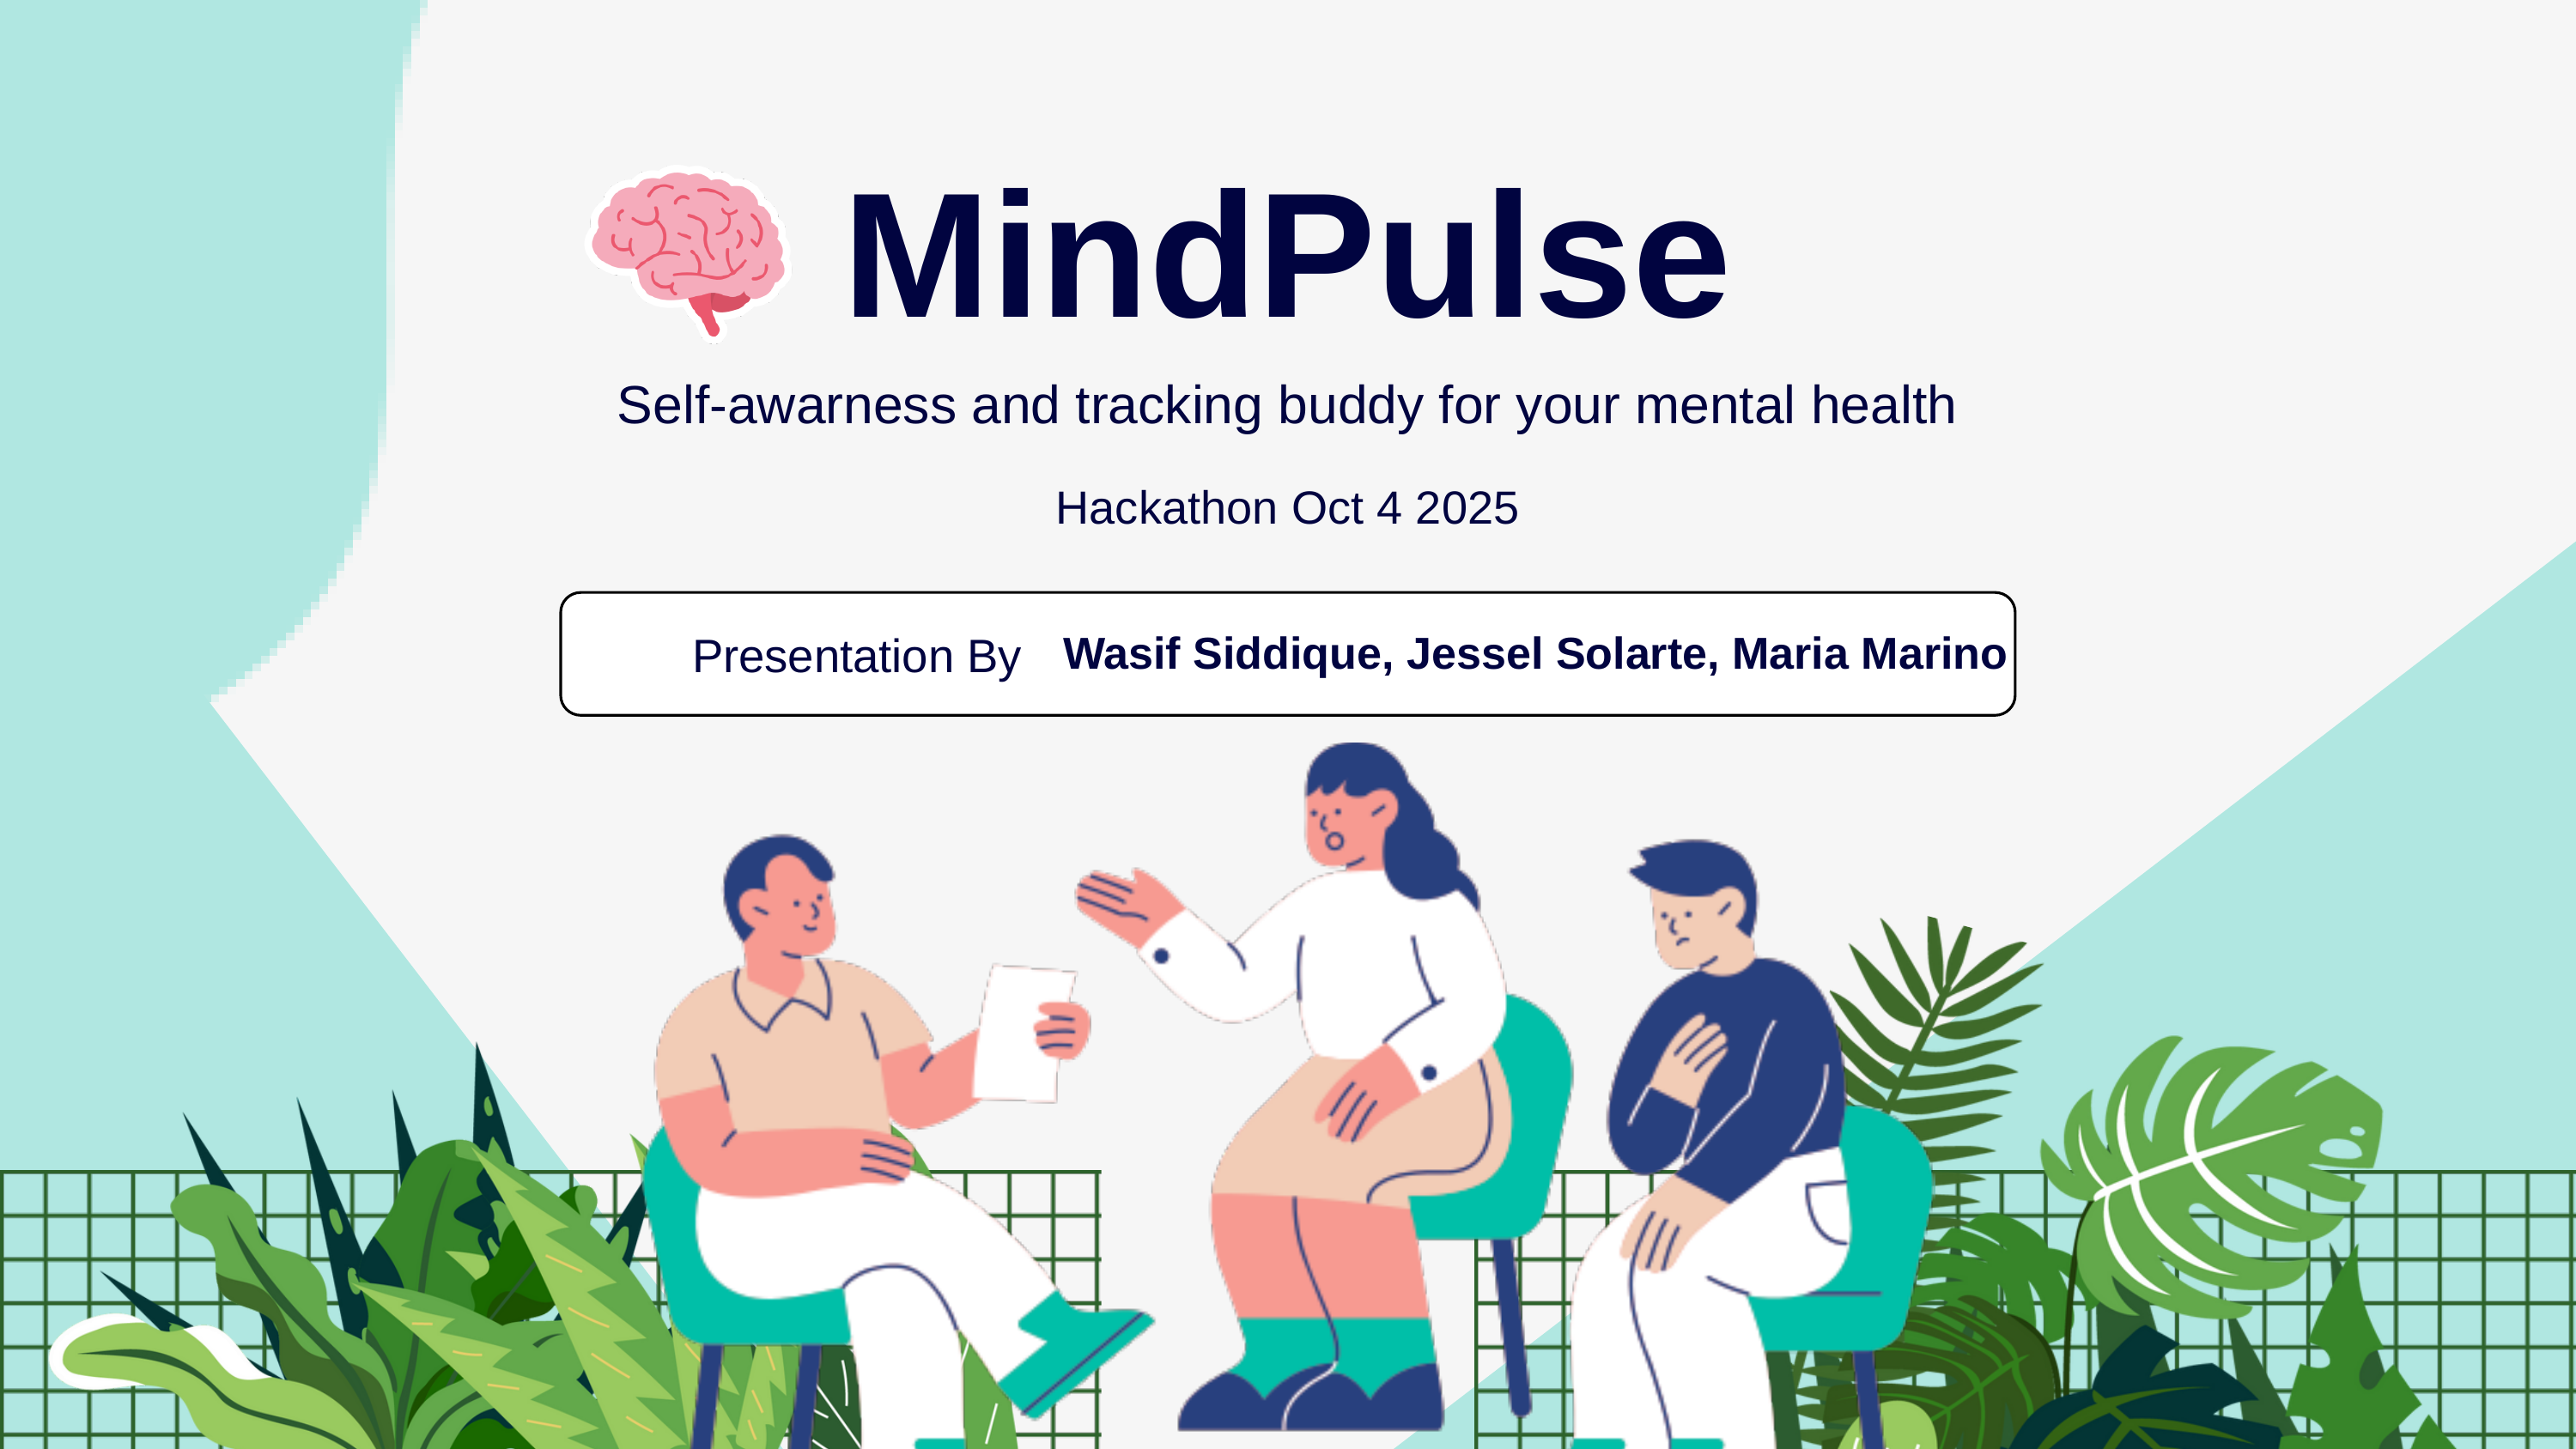

MindPulse

Self-awarness and tracking buddy for your mental health
Hackathon Oct 4 2025

Wasif Siddique, Jessel Solarte, Maria Marino
Presentation By